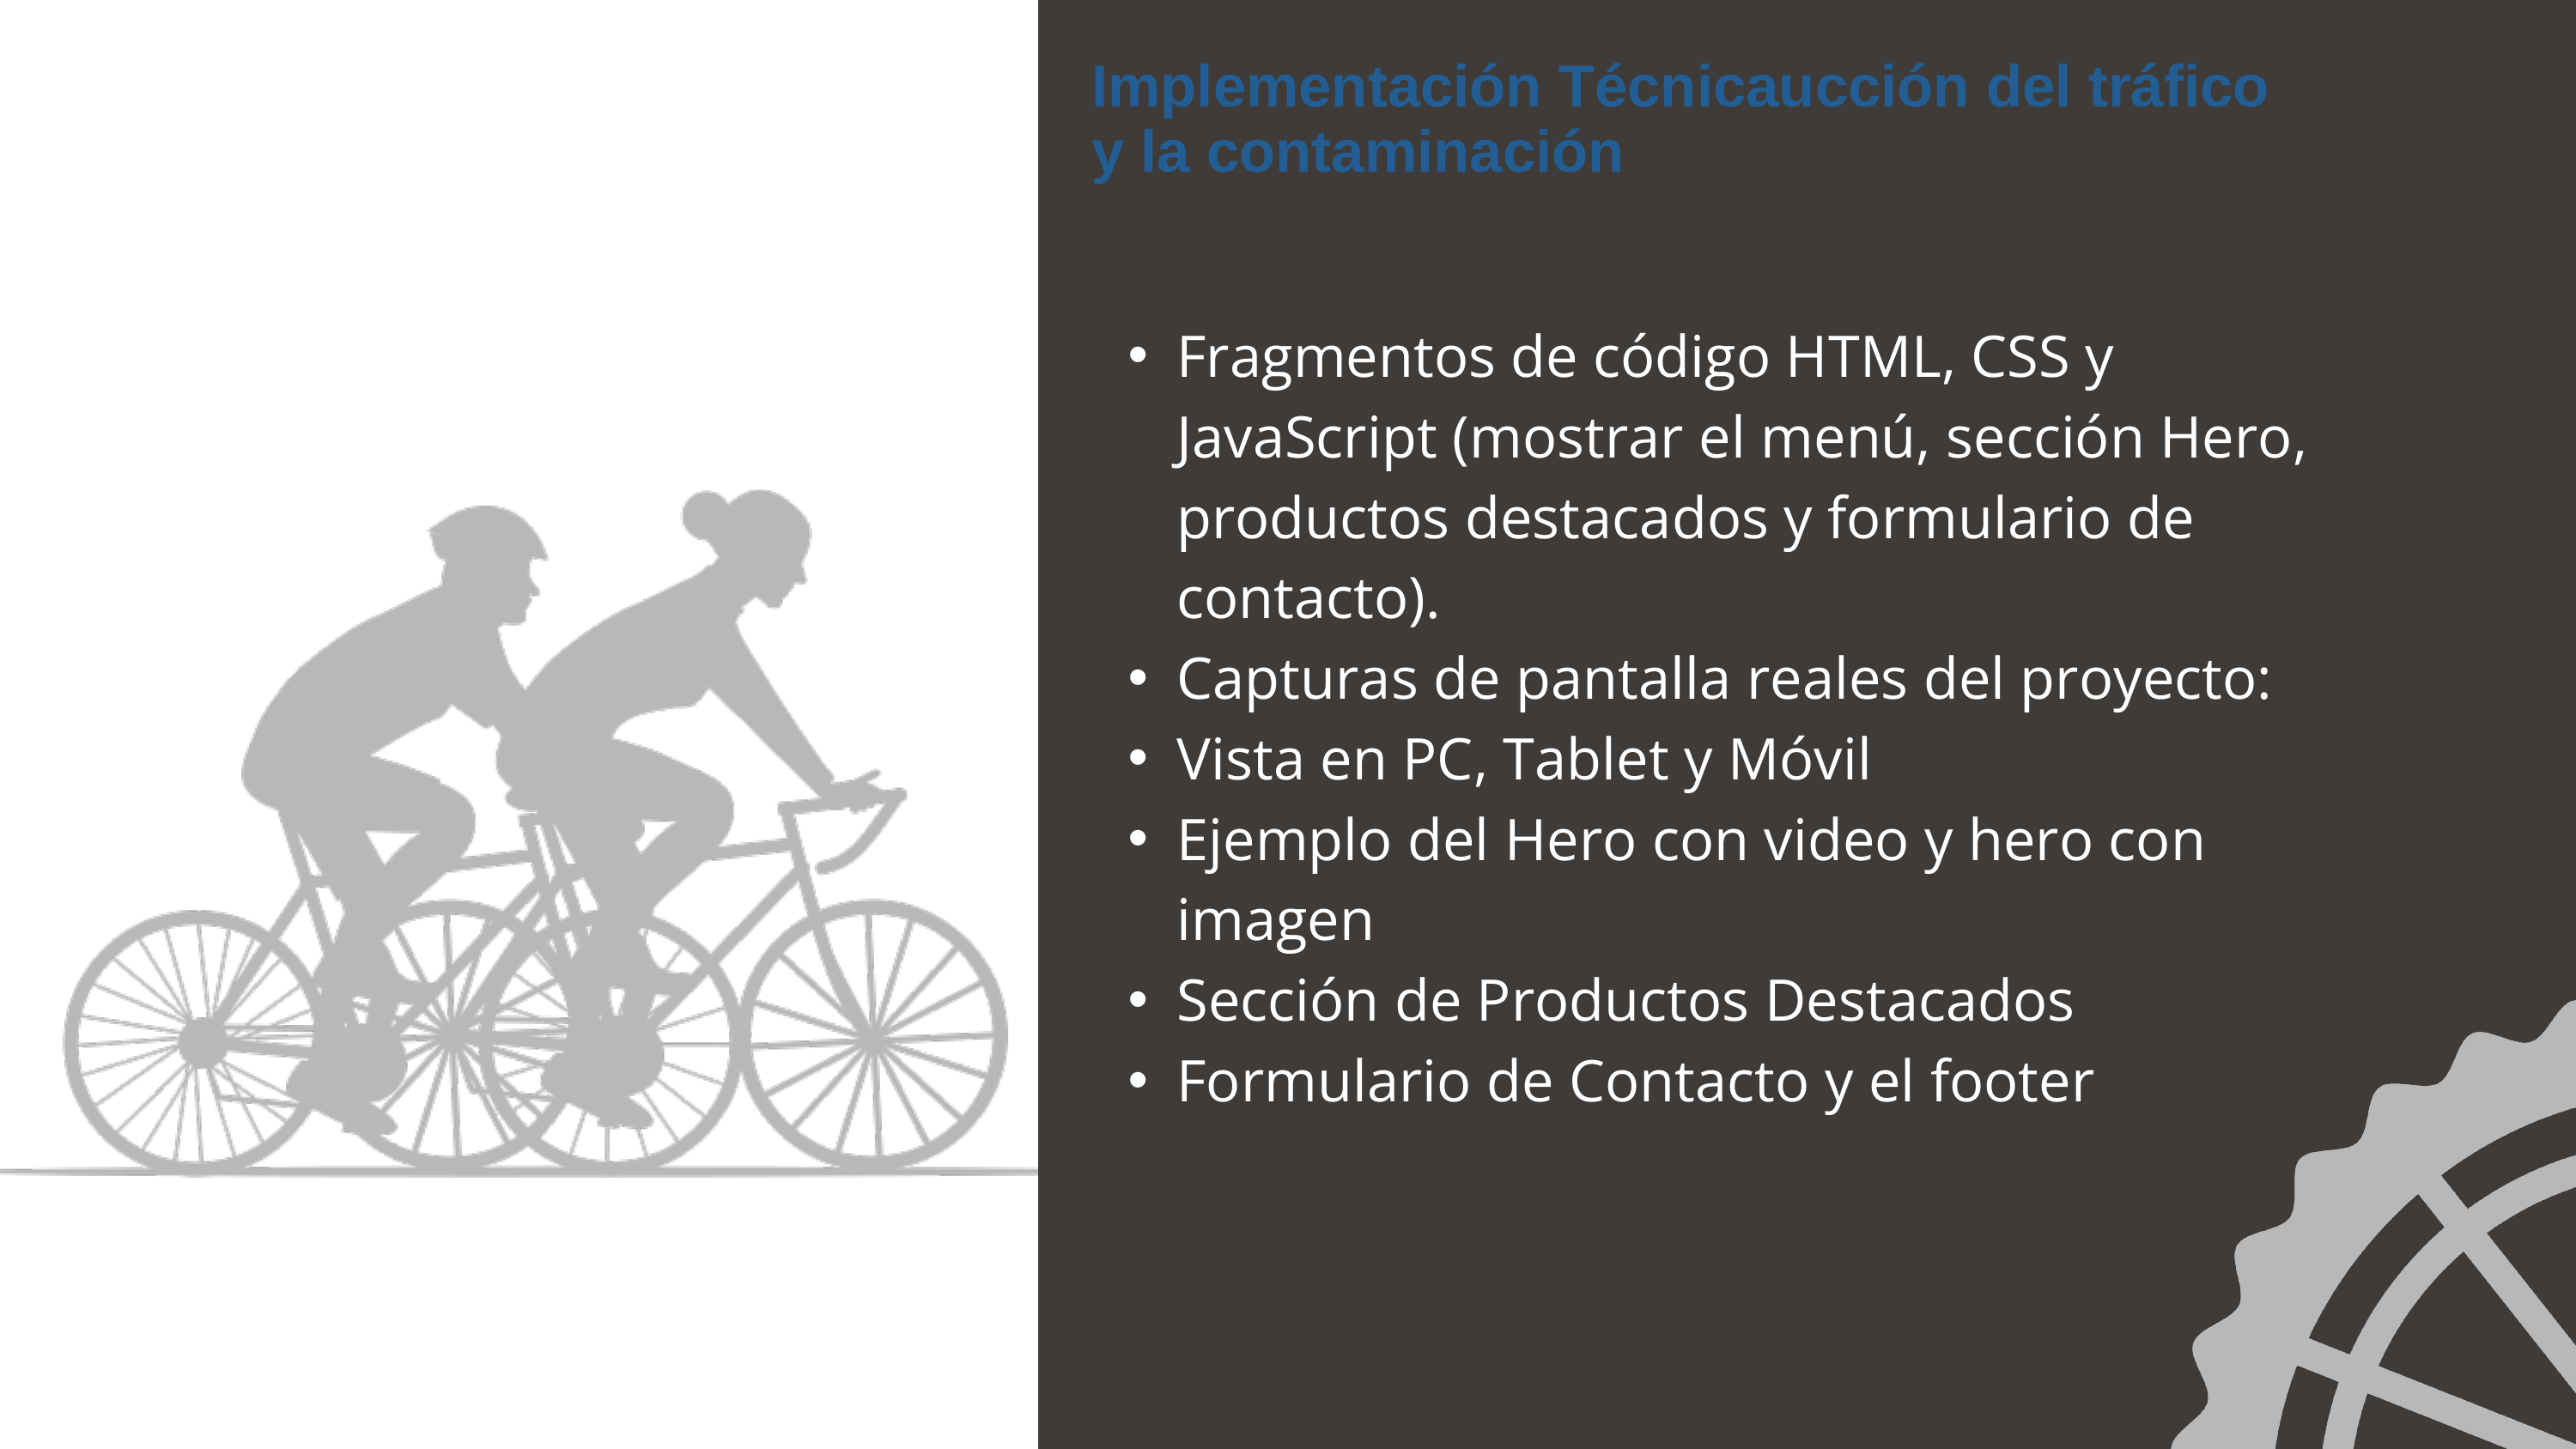

Implementación Técnicaucción del tráfico y la contaminación
Fragmentos de código HTML, CSS y JavaScript (mostrar el menú, sección Hero, productos destacados y formulario de contacto).
Capturas de pantalla reales del proyecto:
Vista en PC, Tablet y Móvil
Ejemplo del Hero con video y hero con imagen
Sección de Productos Destacados
Formulario de Contacto y el footer